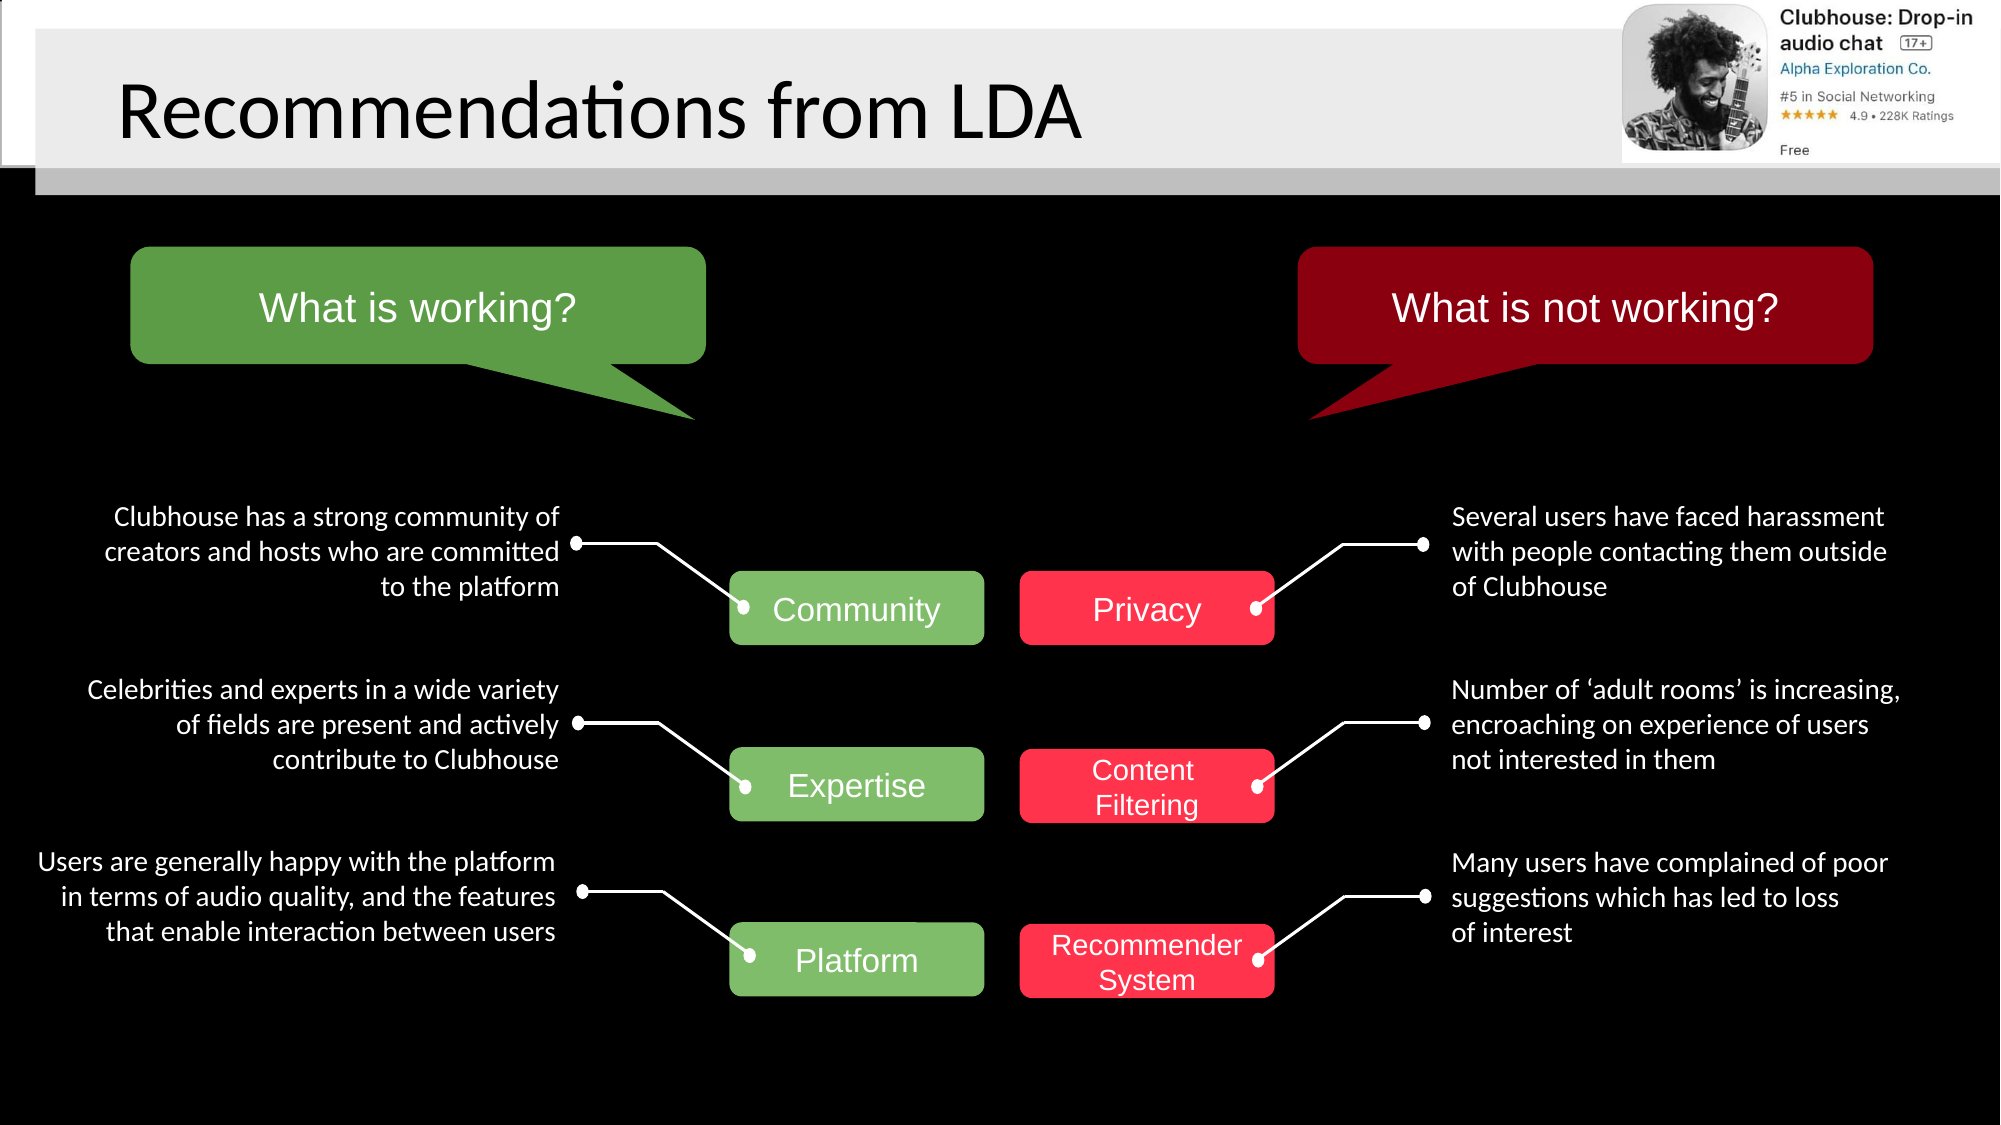

# Recommendations from LDA
What is not working?
What is working?

Clubhouse has a strong community of
creators and hosts who are committed
to the platform
Several users have faced harassment
with people contacting them outside
of Clubhouse

Community
Privacy
Celebrities and experts in a wide variety
of fields are present and actively
contribute to Clubhouse
Number of ‘adult rooms’ is increasing,
encroaching on experience of users
not interested in them

Expertise
Content
Filtering
Users are generally happy with the platform
in terms of audio quality, and the features
that enable interaction between users
Many users have complained of poor
suggestions which has led to loss
of interest

Platform
Recommender
System